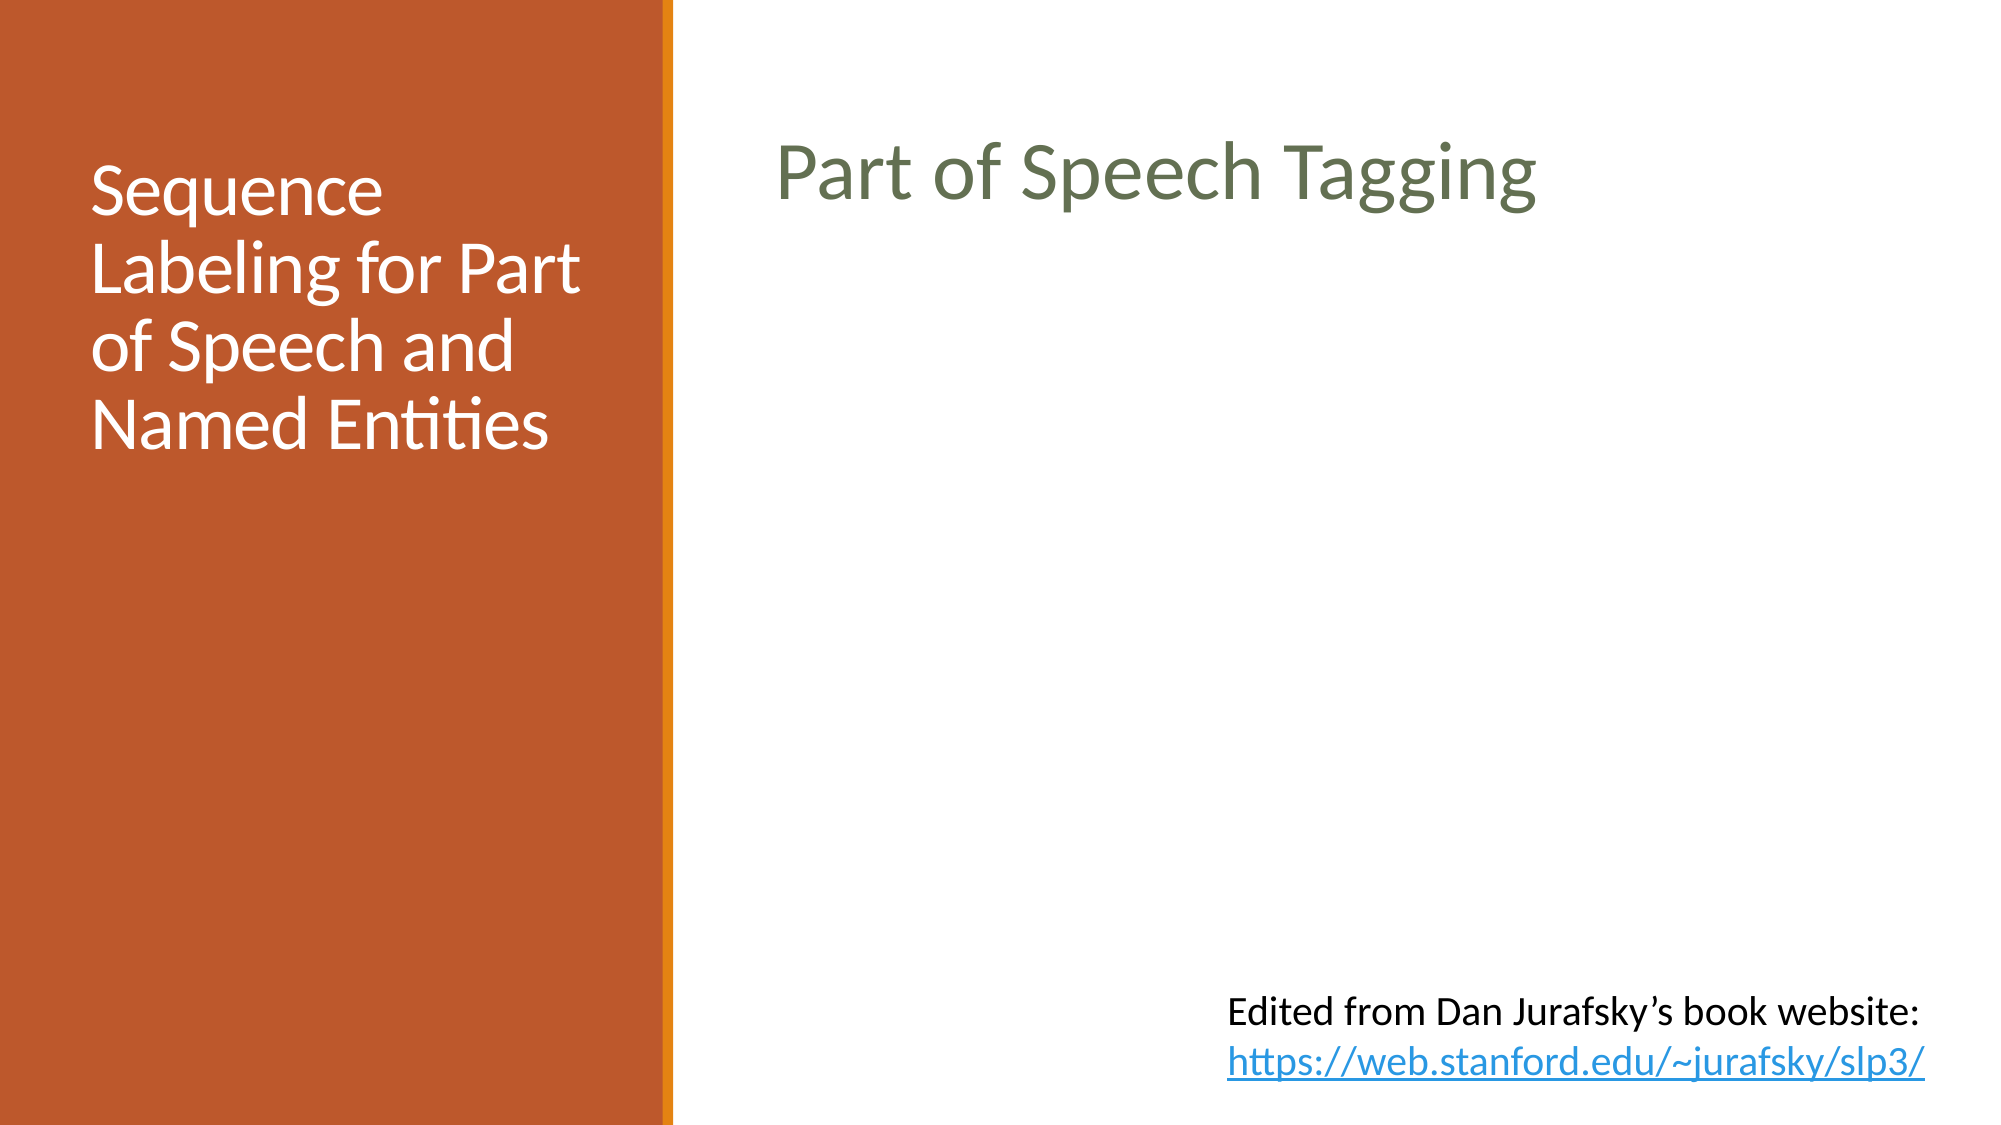

# Sequence Labeling for Part of Speech and Named Entities
Part of Speech Tagging

Edited from Dan Jurafsky’s book website: https://web.stanford.edu/~jurafsky/slp3/